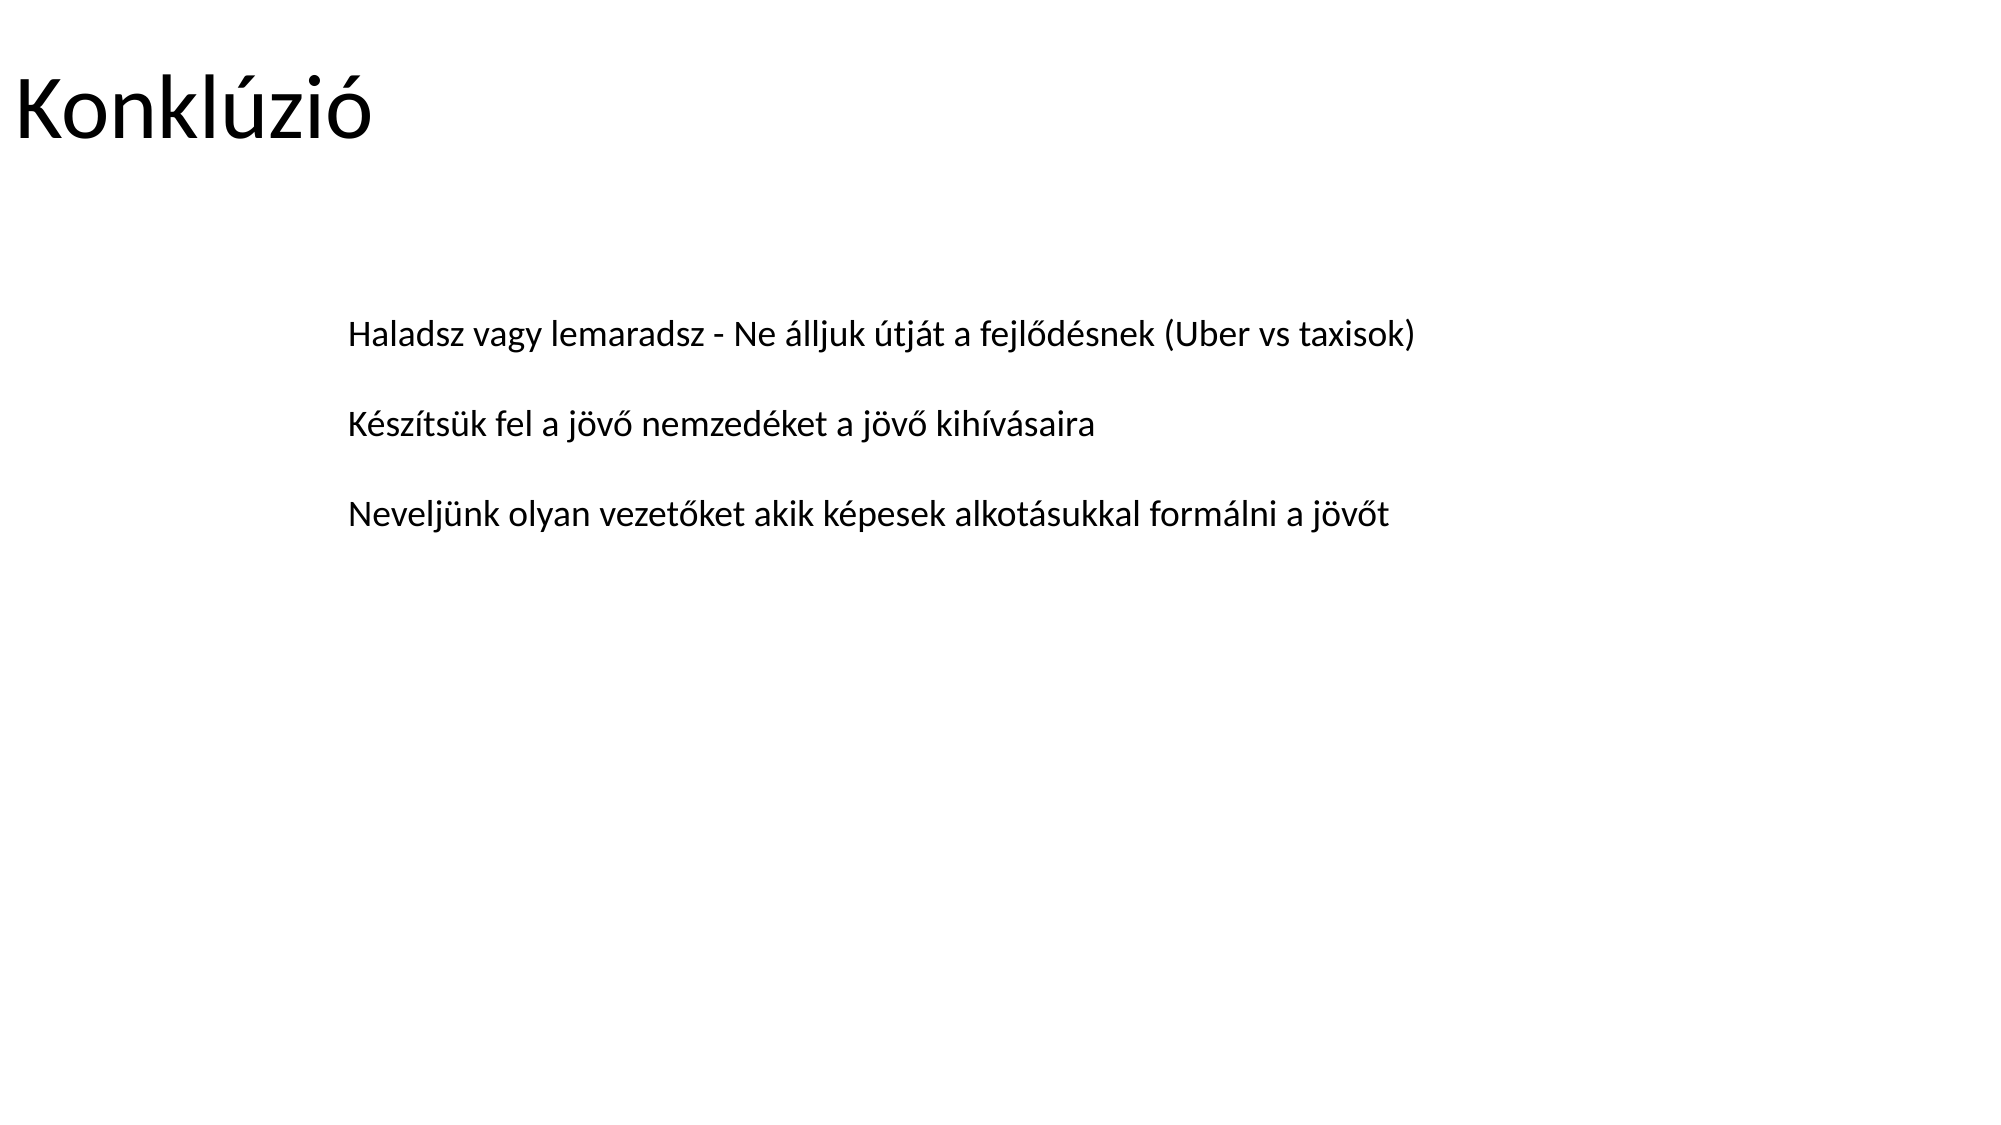

# Konklúzió
Haladsz vagy lemaradsz - Ne álljuk útját a fejlődésnek (Uber vs taxisok)

Készítsük fel a jövő nemzedéket a jövő kihívásaira

Neveljünk olyan vezetőket akik képesek alkotásukkal formálni a jövőt